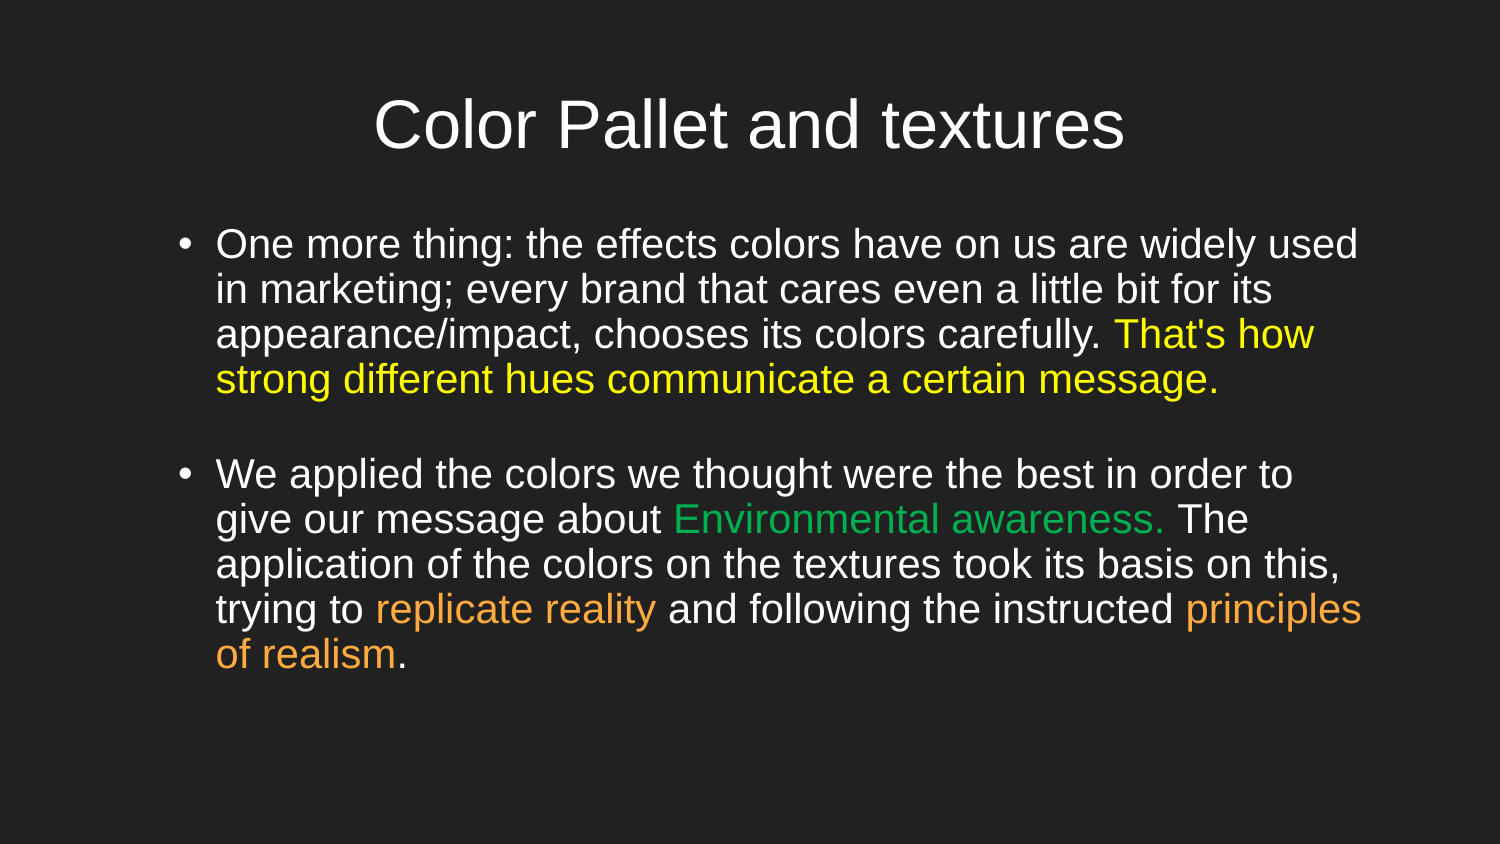

# Color Pallet and textures
One more thing: the effects colors have on us are widely used in marketing; every brand that cares even a little bit for its appearance/impact, chooses its colors carefully. That's how strong different hues communicate a certain message.
We applied the colors we thought were the best in order to give our message about Environmental awareness. The application of the colors on the textures took its basis on this, trying to replicate reality and following the instructed principles of realism.